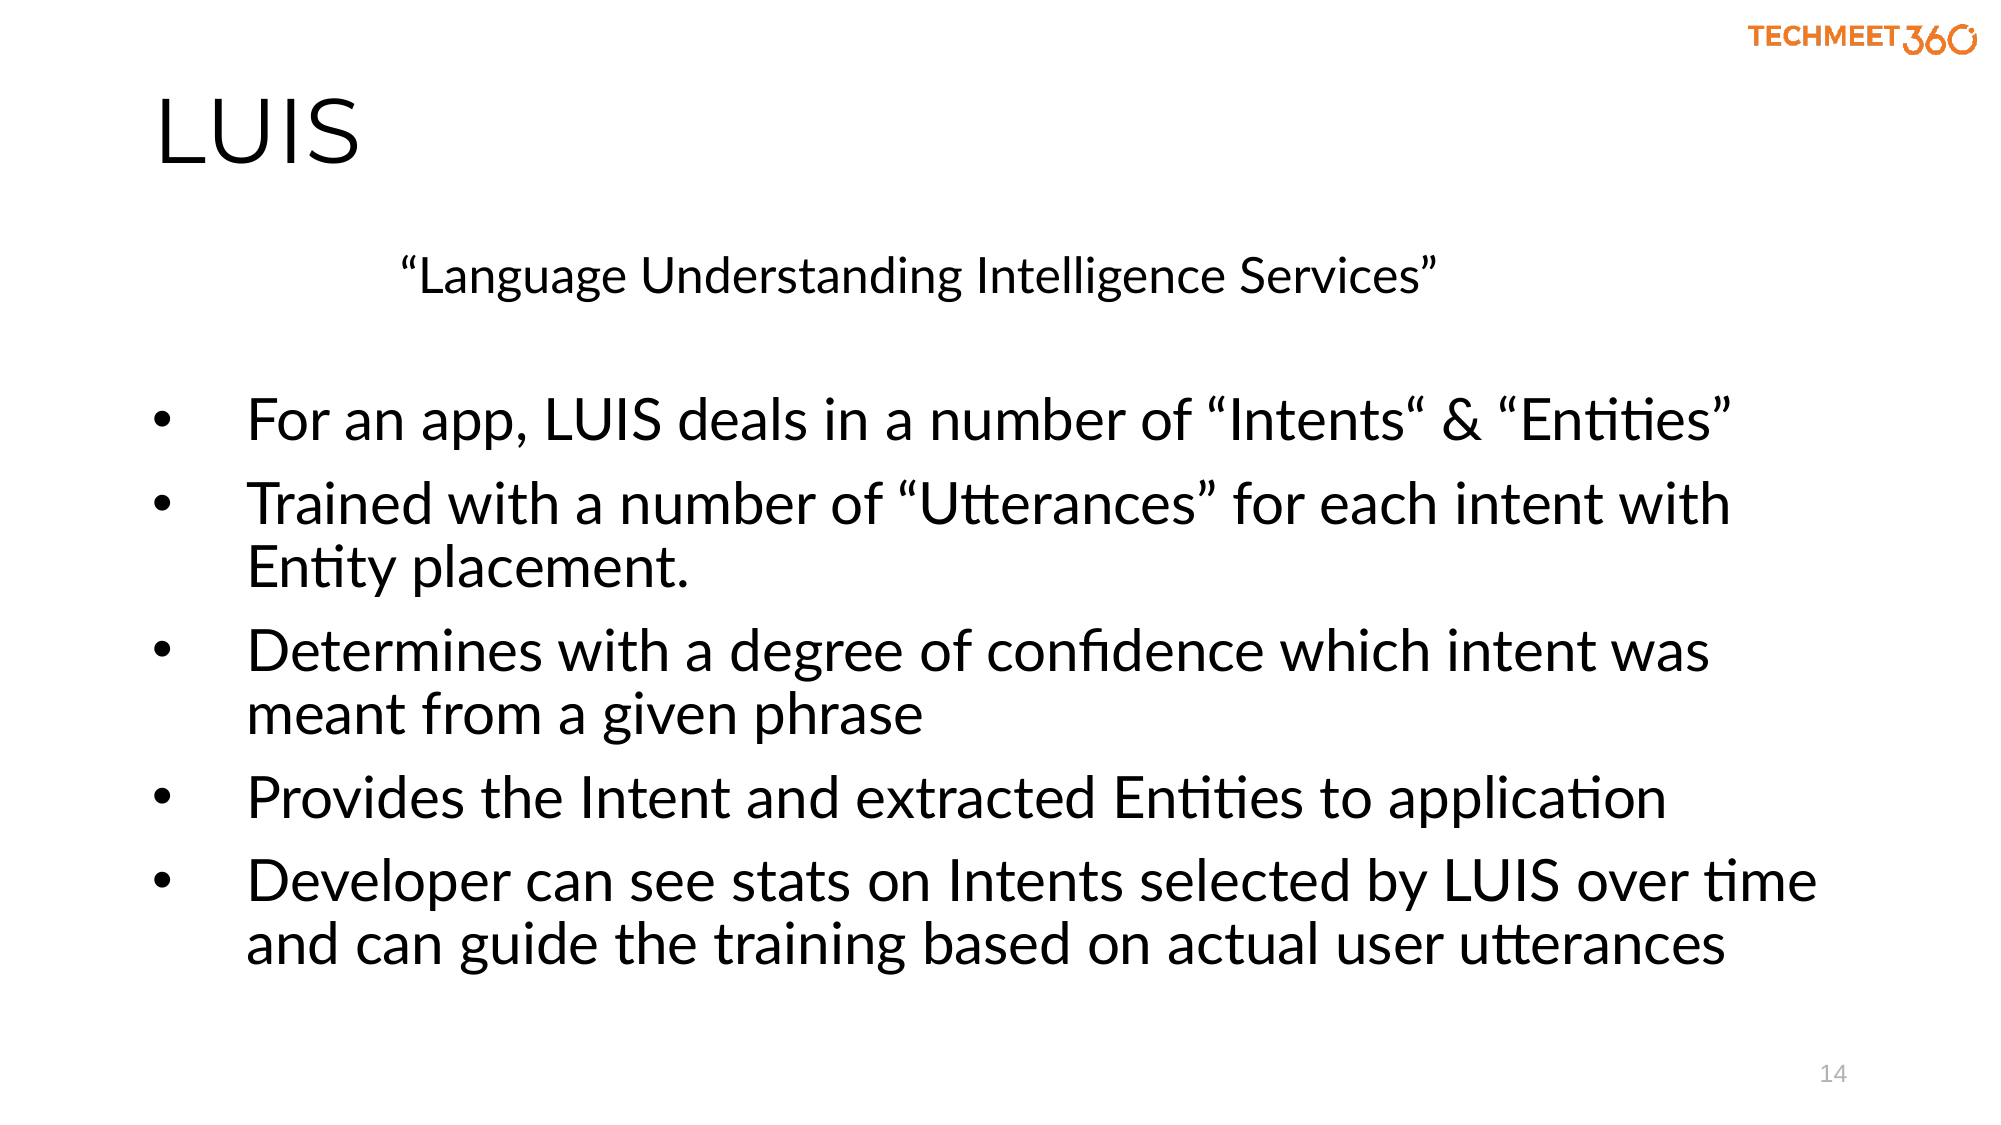

# LUIS
“Language Understanding Intelligence Services”
For an app, LUIS deals in a number of “Intents“ & “Entities”
Trained with a number of “Utterances” for each intent with Entity placement.
Determines with a degree of confidence which intent was meant from a given phrase
Provides the Intent and extracted Entities to application
Developer can see stats on Intents selected by LUIS over time and can guide the training based on actual user utterances

14